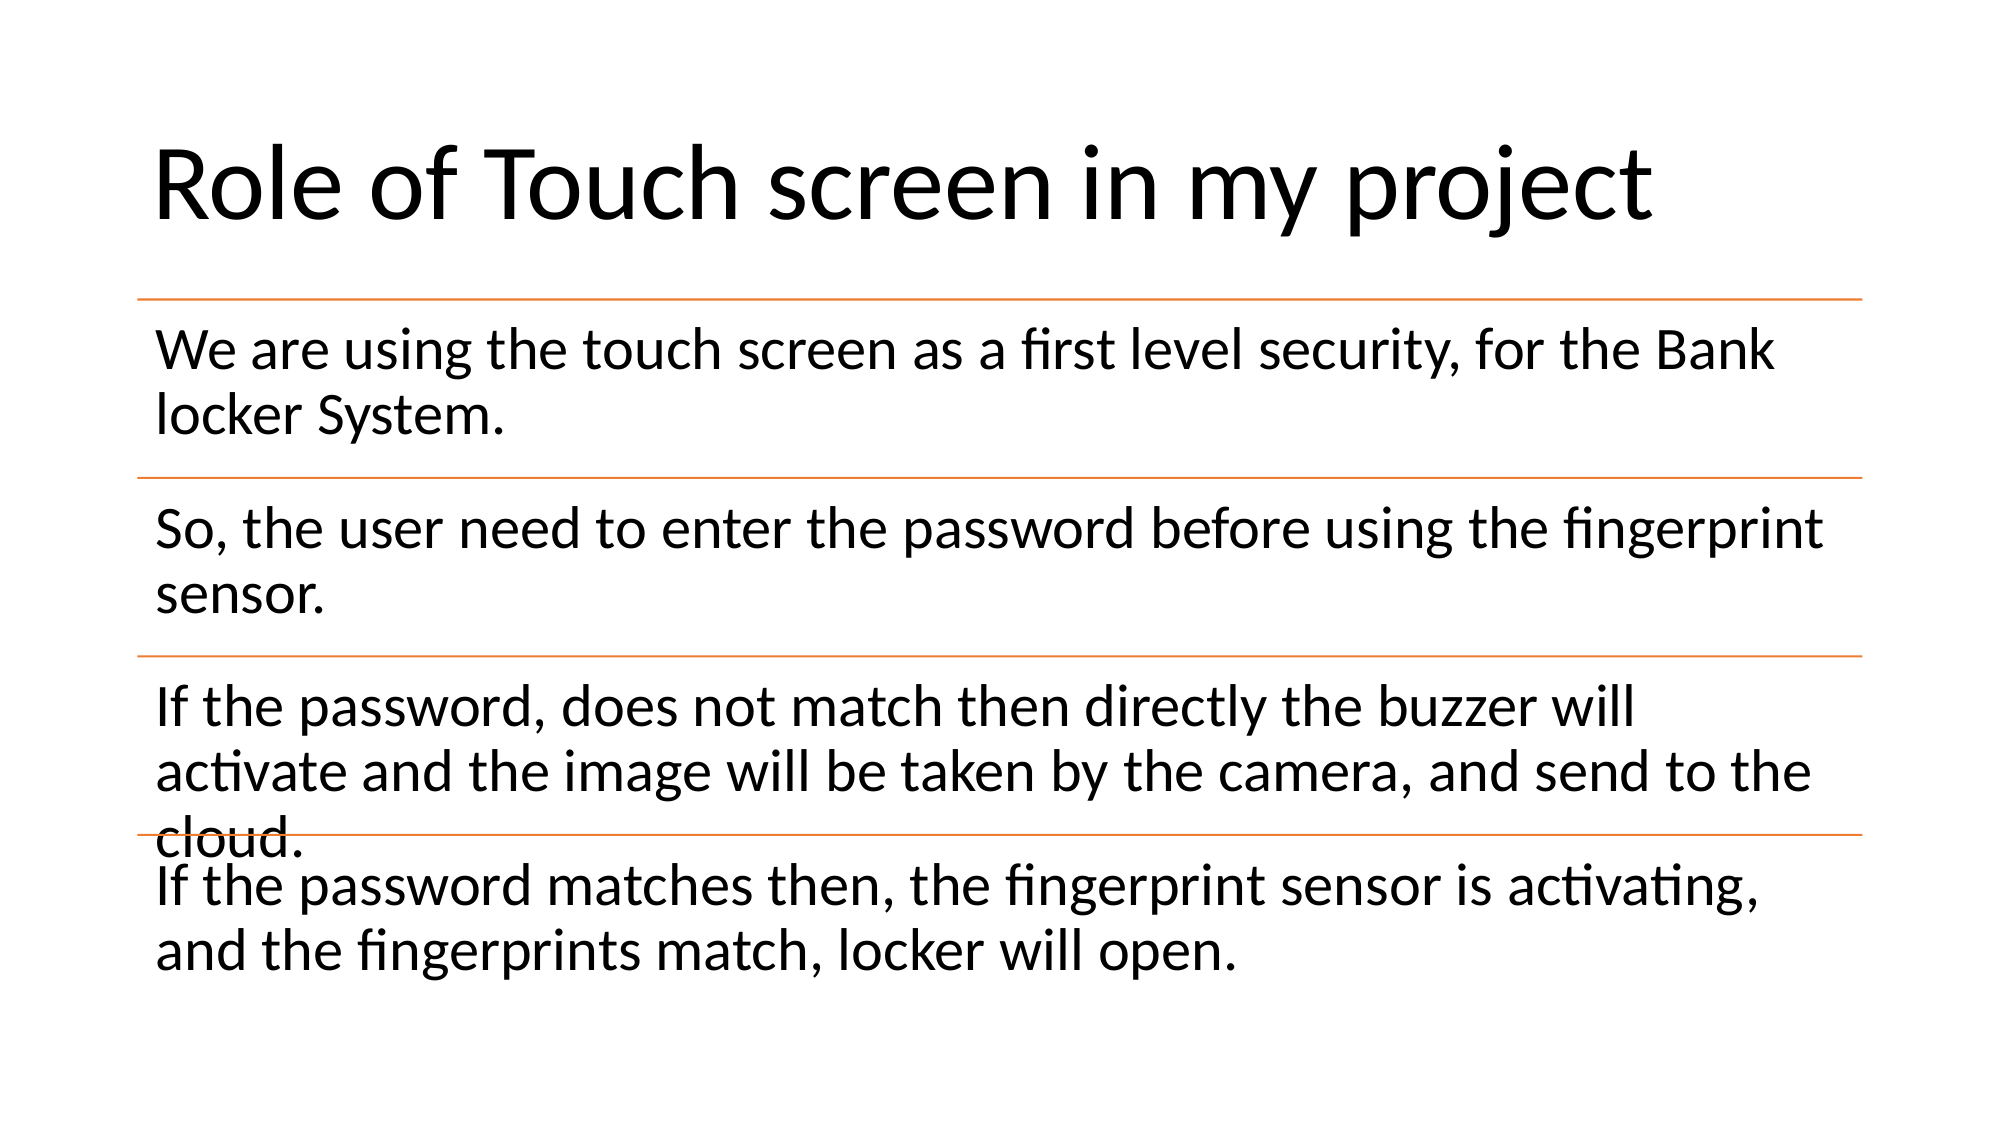

# Role of Touch screen in my project
We are using the touch screen as a first level security, for the Bank locker System.
So, the user need to enter the password before using the fingerprint sensor.
If the password, does not match then directly the buzzer will activate and the image will be taken by the camera, and send to the cloud.
If the password matches then, the fingerprint sensor is activating, and the fingerprints match, locker will open.